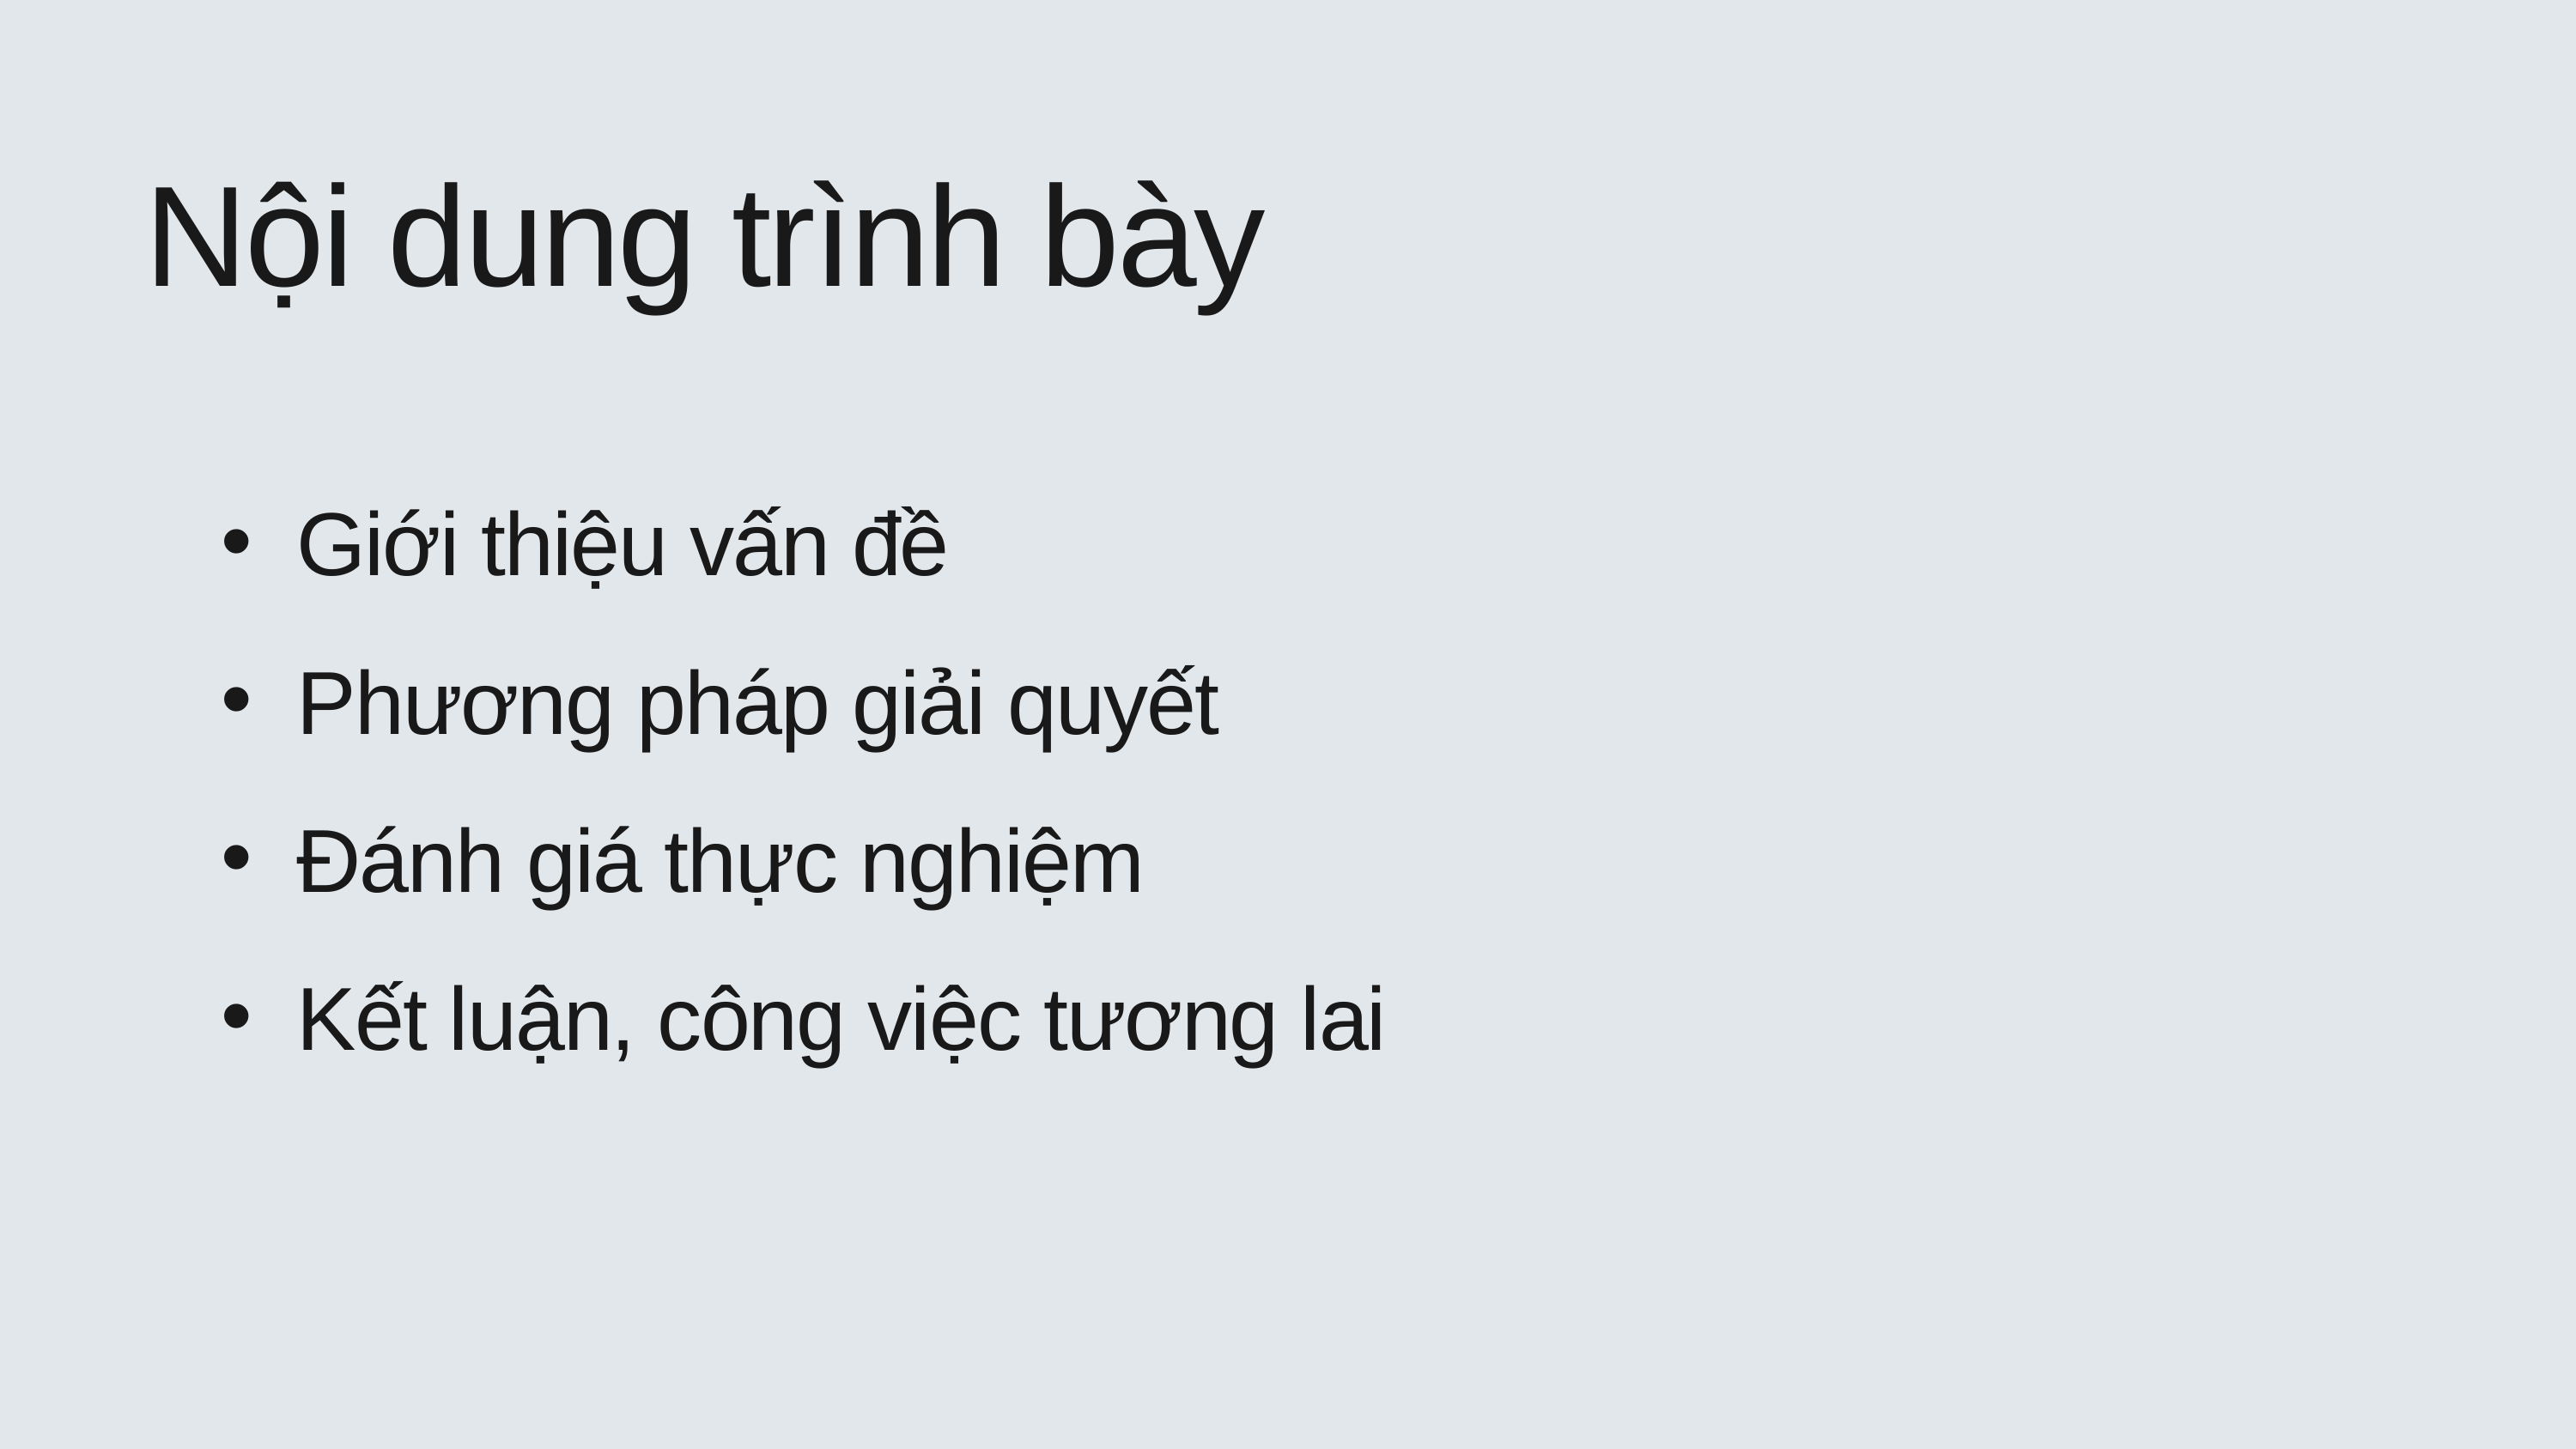

Nội dung trình bày
Giới thiệu vấn đề
Phương pháp giải quyết
Đánh giá thực nghiệm
Kết luận, công việc tương lai